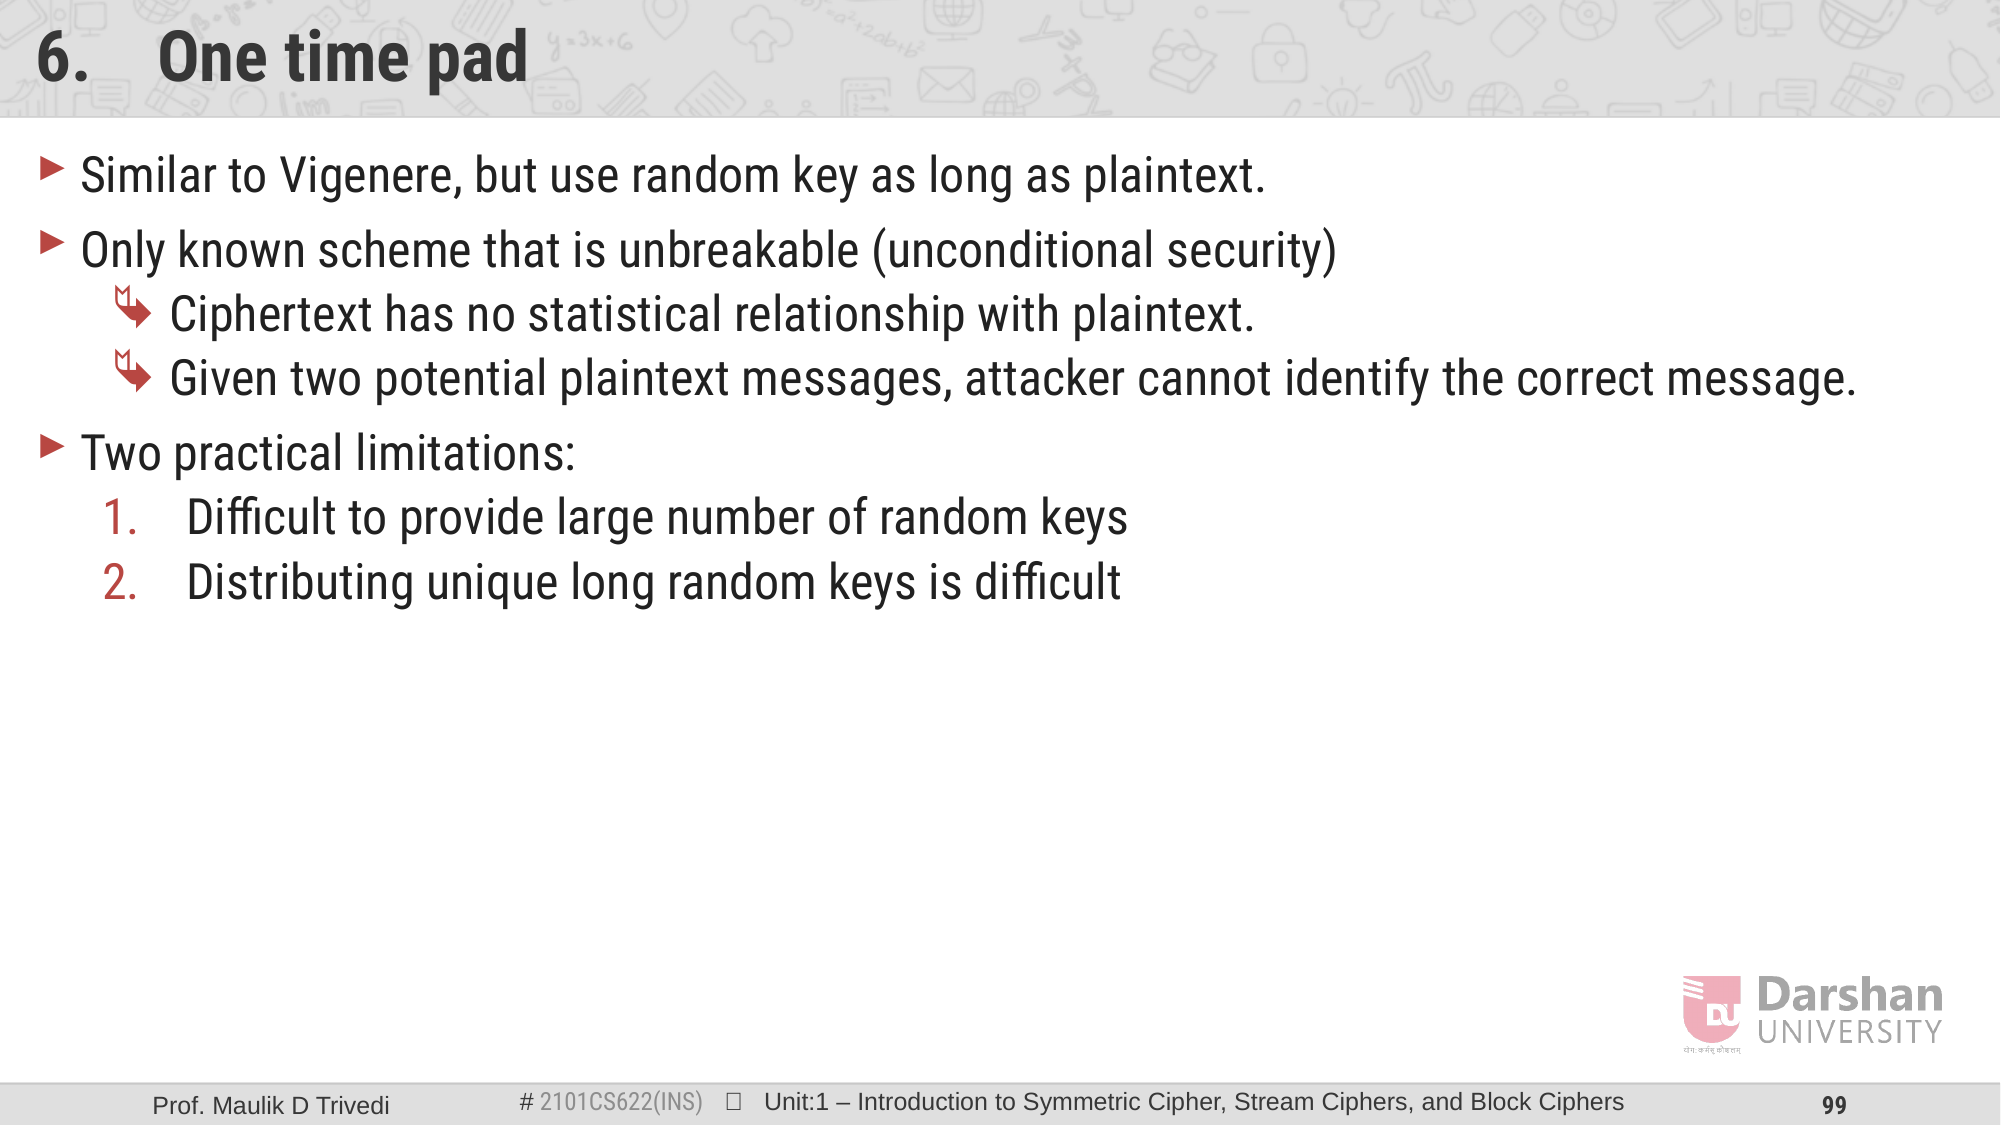

# One time pad
Similar to Vigenere, but use random key as long as plaintext.
Only known scheme that is unbreakable (unconditional security)
Ciphertext has no statistical relationship with plaintext.
Given two potential plaintext messages, attacker cannot identify the correct message.
Two practical limitations:
Diﬃcult to provide large number of random keys
Distributing unique long random keys is diﬃcult